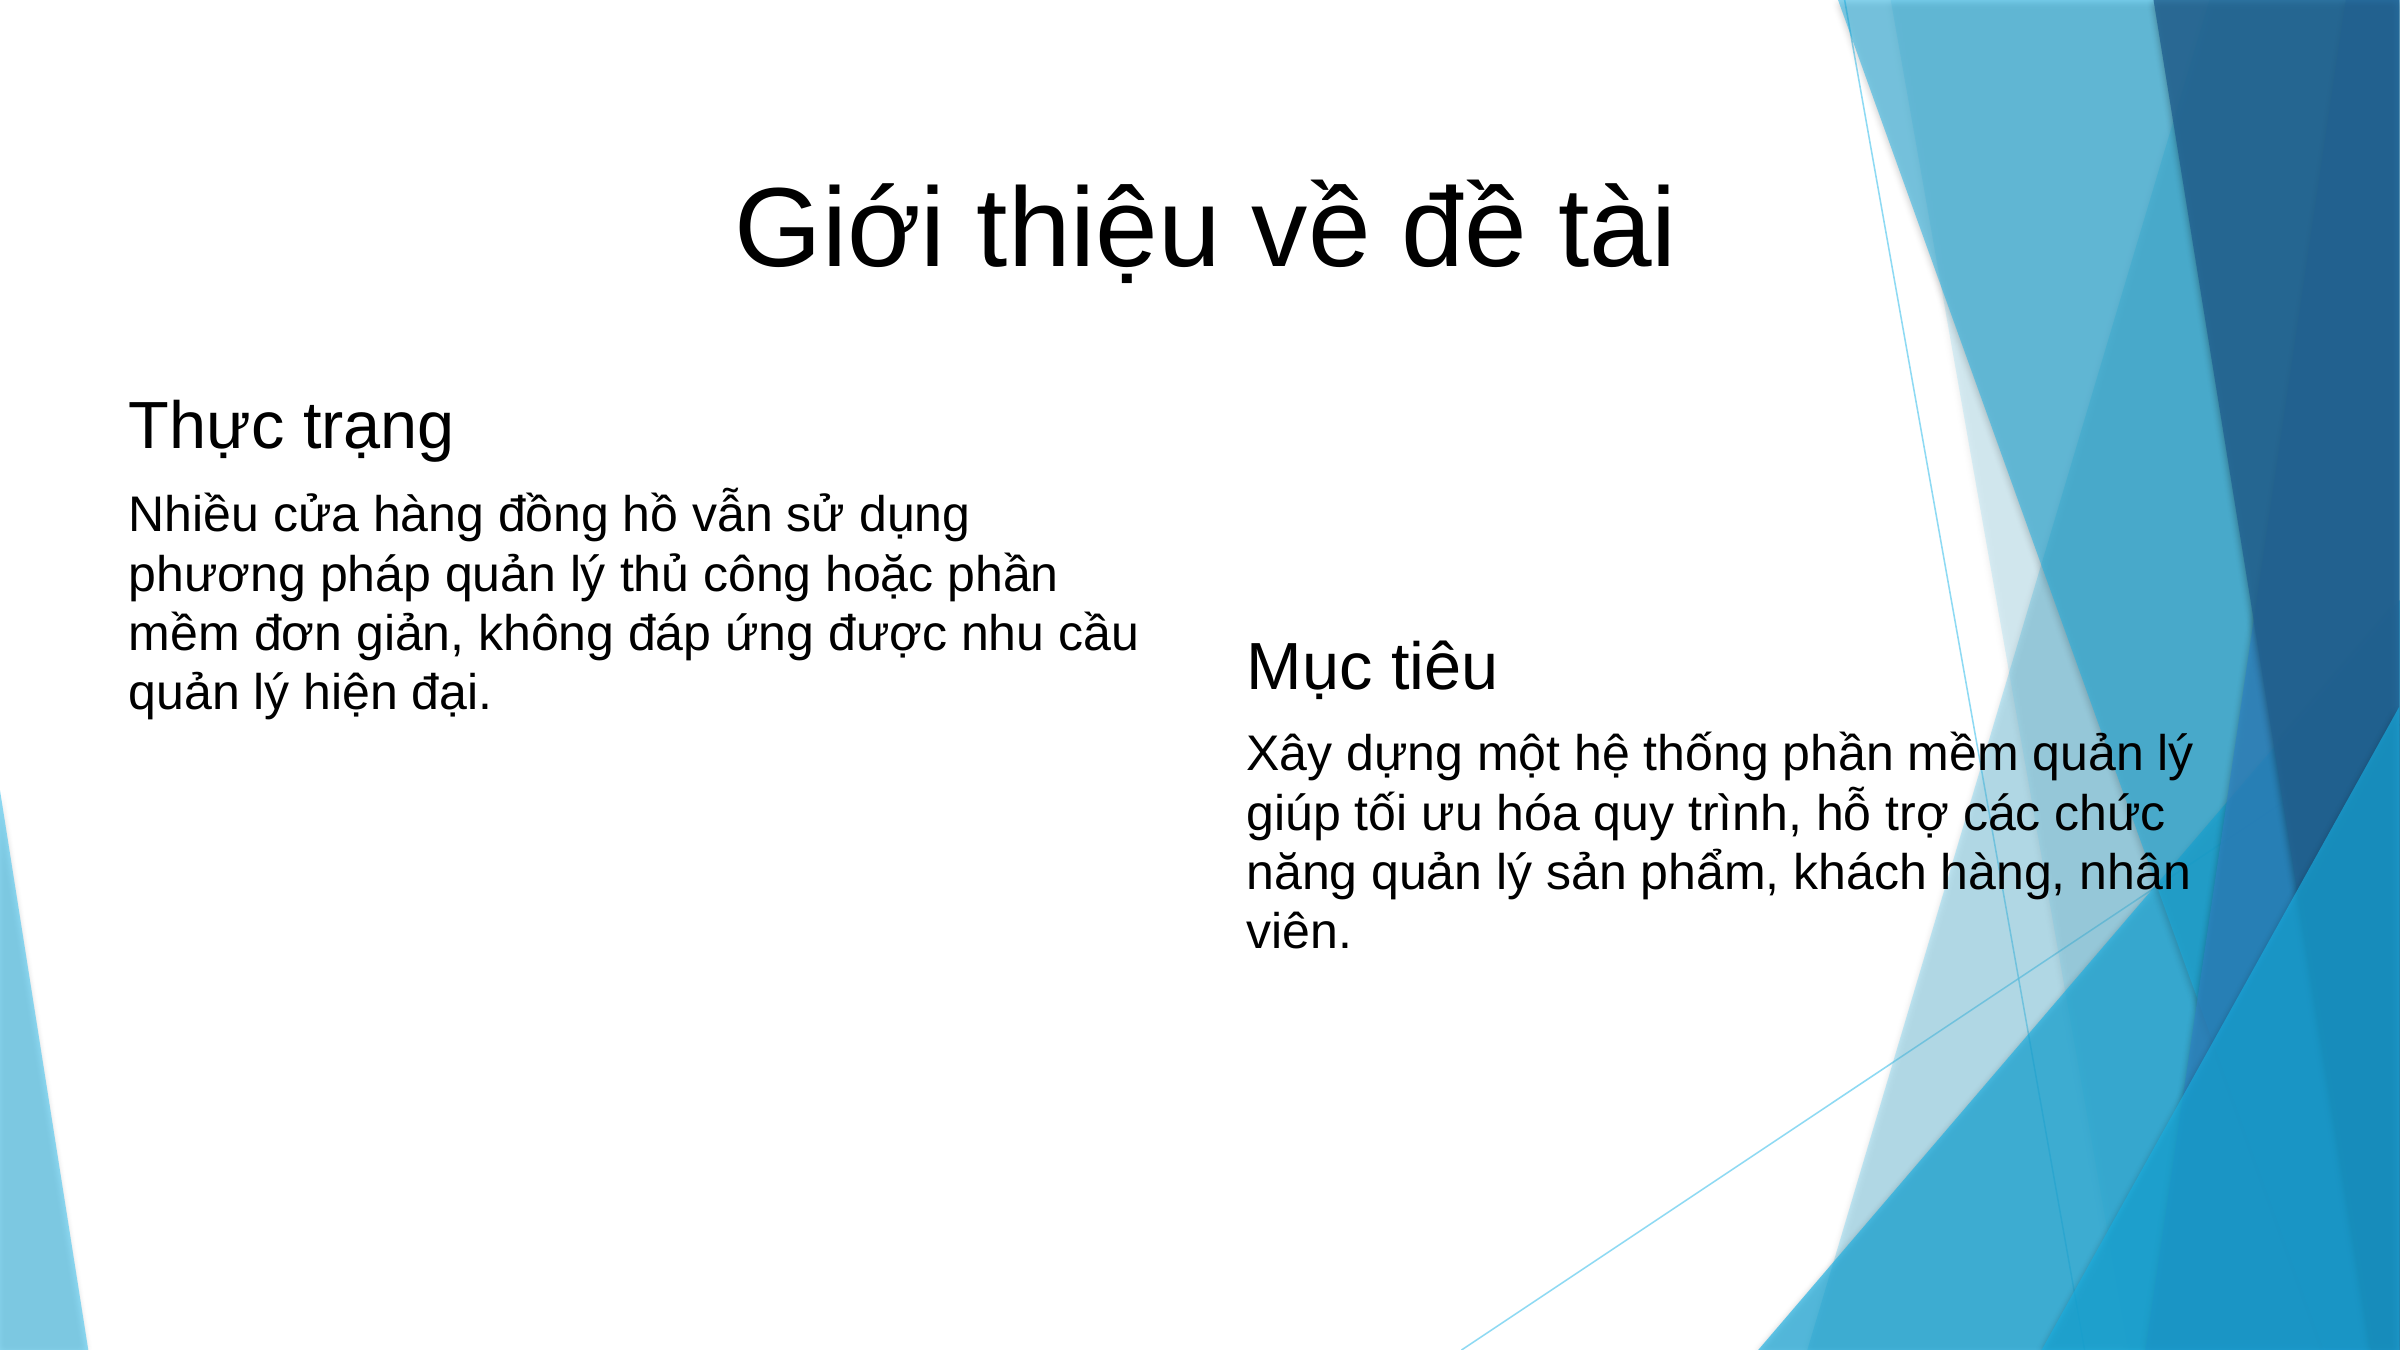

Giới thiệu về đề tài
Thực trạng
Nhiều cửa hàng đồng hồ vẫn sử dụng phương pháp quản lý thủ công hoặc phần mềm đơn giản, không đáp ứng được nhu cầu quản lý hiện đại.
Mục tiêu
Xây dựng một hệ thống phần mềm quản lý giúp tối ưu hóa quy trình, hỗ trợ các chức năng quản lý sản phẩm, khách hàng, nhân viên.